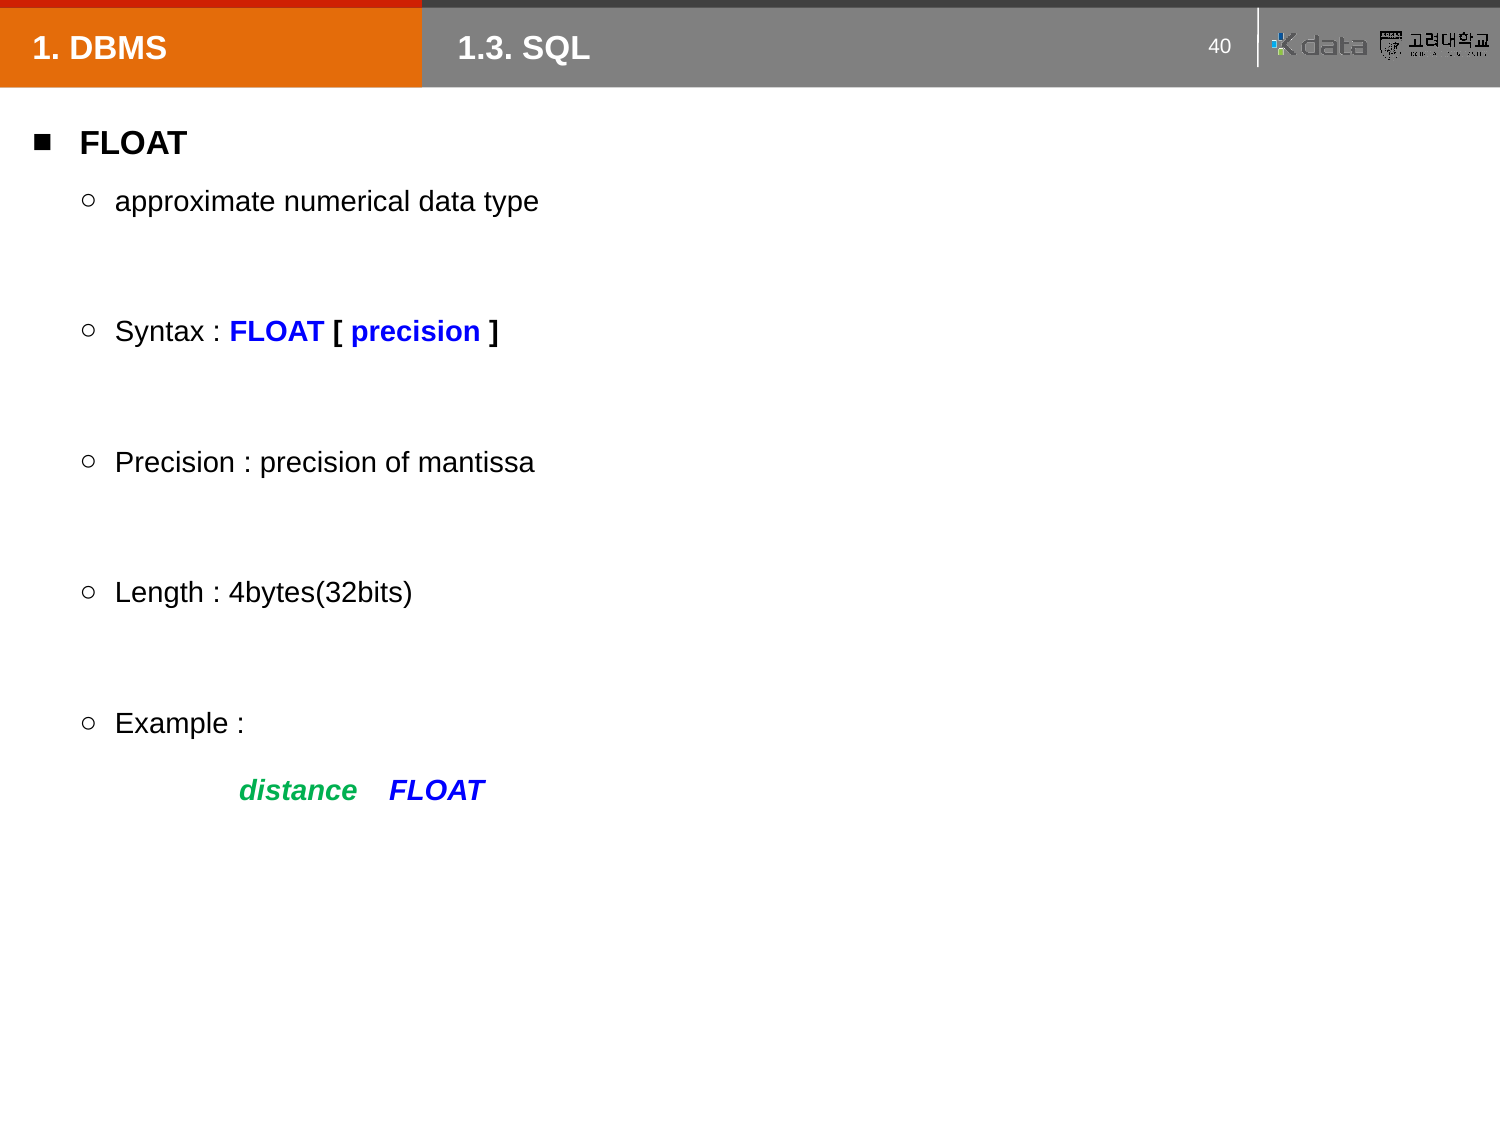

1. DBMS
1.3. SQL
FLOAT
approximate numerical data type

Syntax : FLOAT [ precision ]

Precision : precision of mantissa

Length : 4bytes(32bits)

Example :
distance	FLOAT